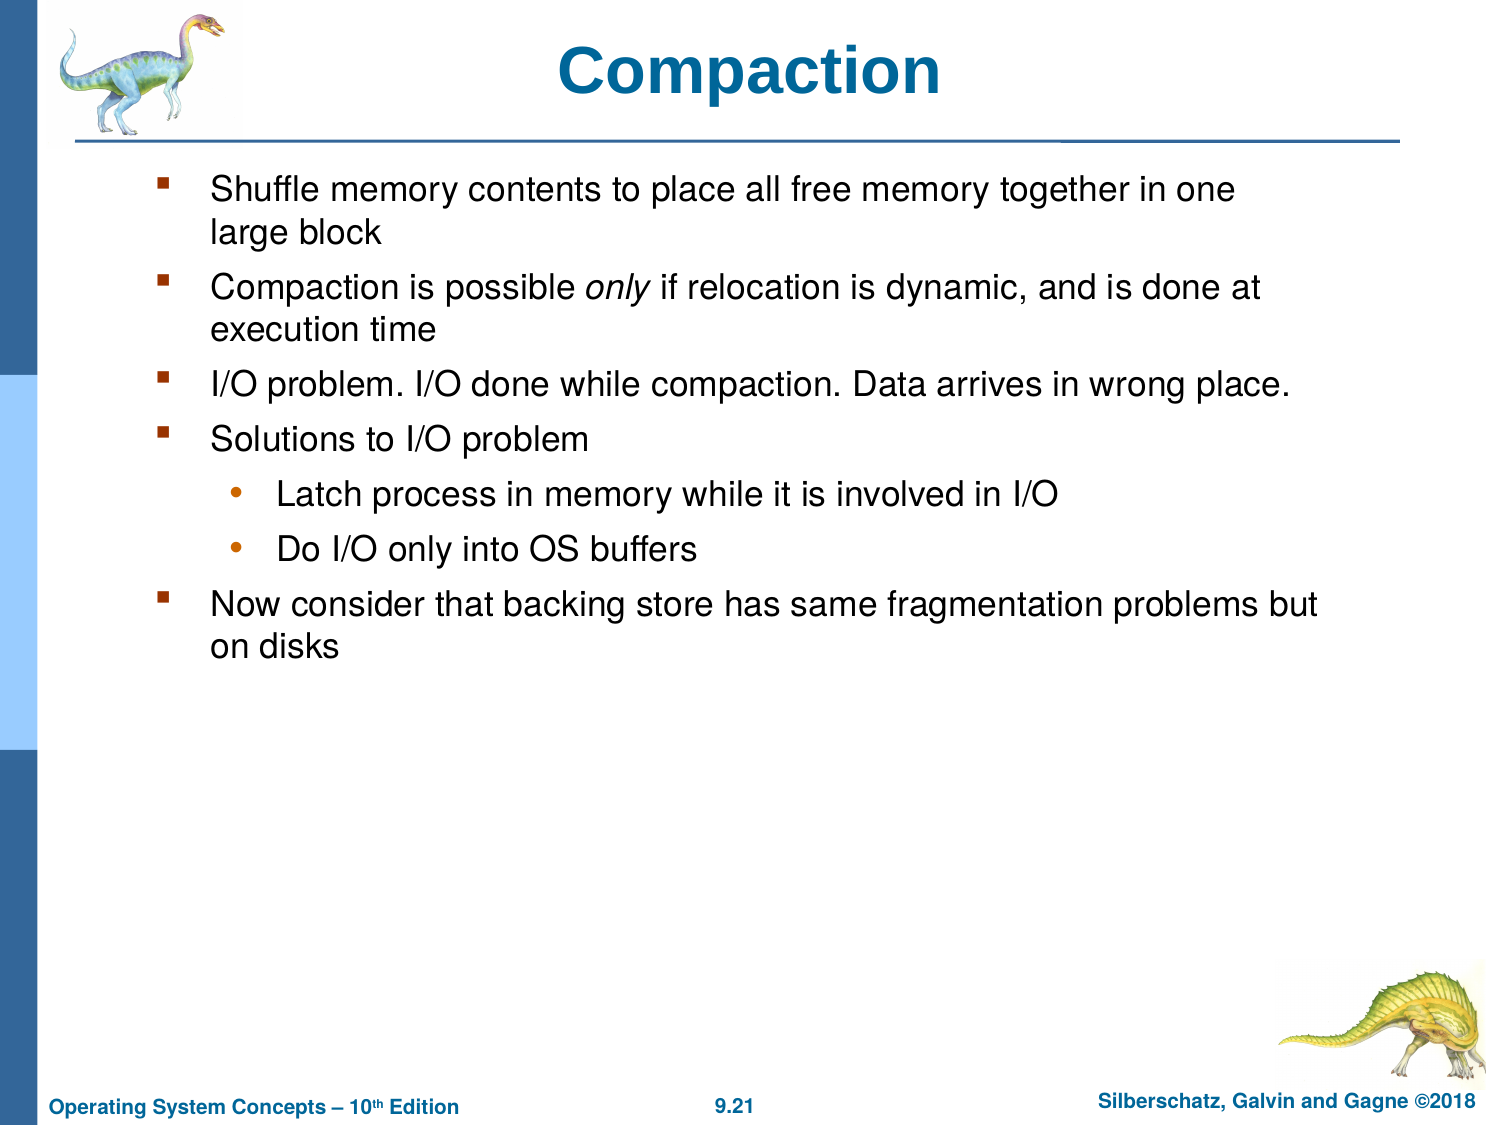

# Compaction
Shuffle memory contents to place all free memory together in one large block
Compaction is possible only if relocation is dynamic, and is done at execution time
I/O problem. I/O done while compaction. Data arrives in wrong place.
Solutions to I/O problem
Latch process in memory while it is involved in I/O
Do I/O only into OS buffers
Now consider that backing store has same fragmentation problems but on disks